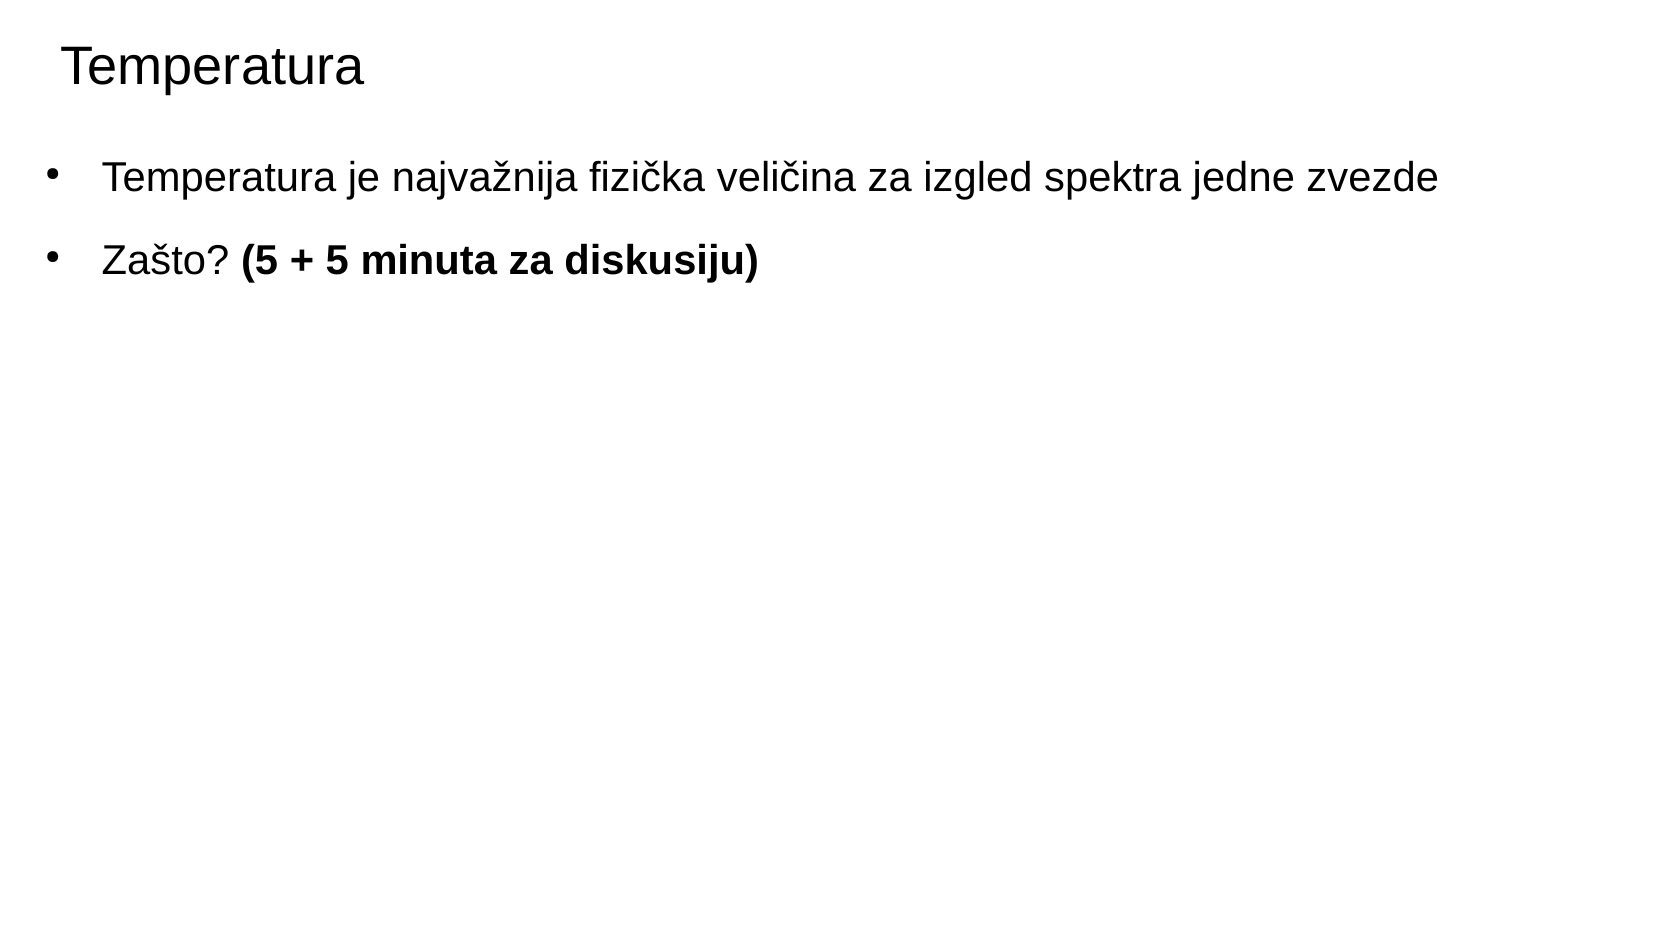

Temperatura
Temperatura je najvažnija fizička veličina za izgled spektra jedne zvezde
Zašto? (5 + 5 minuta za diskusiju)